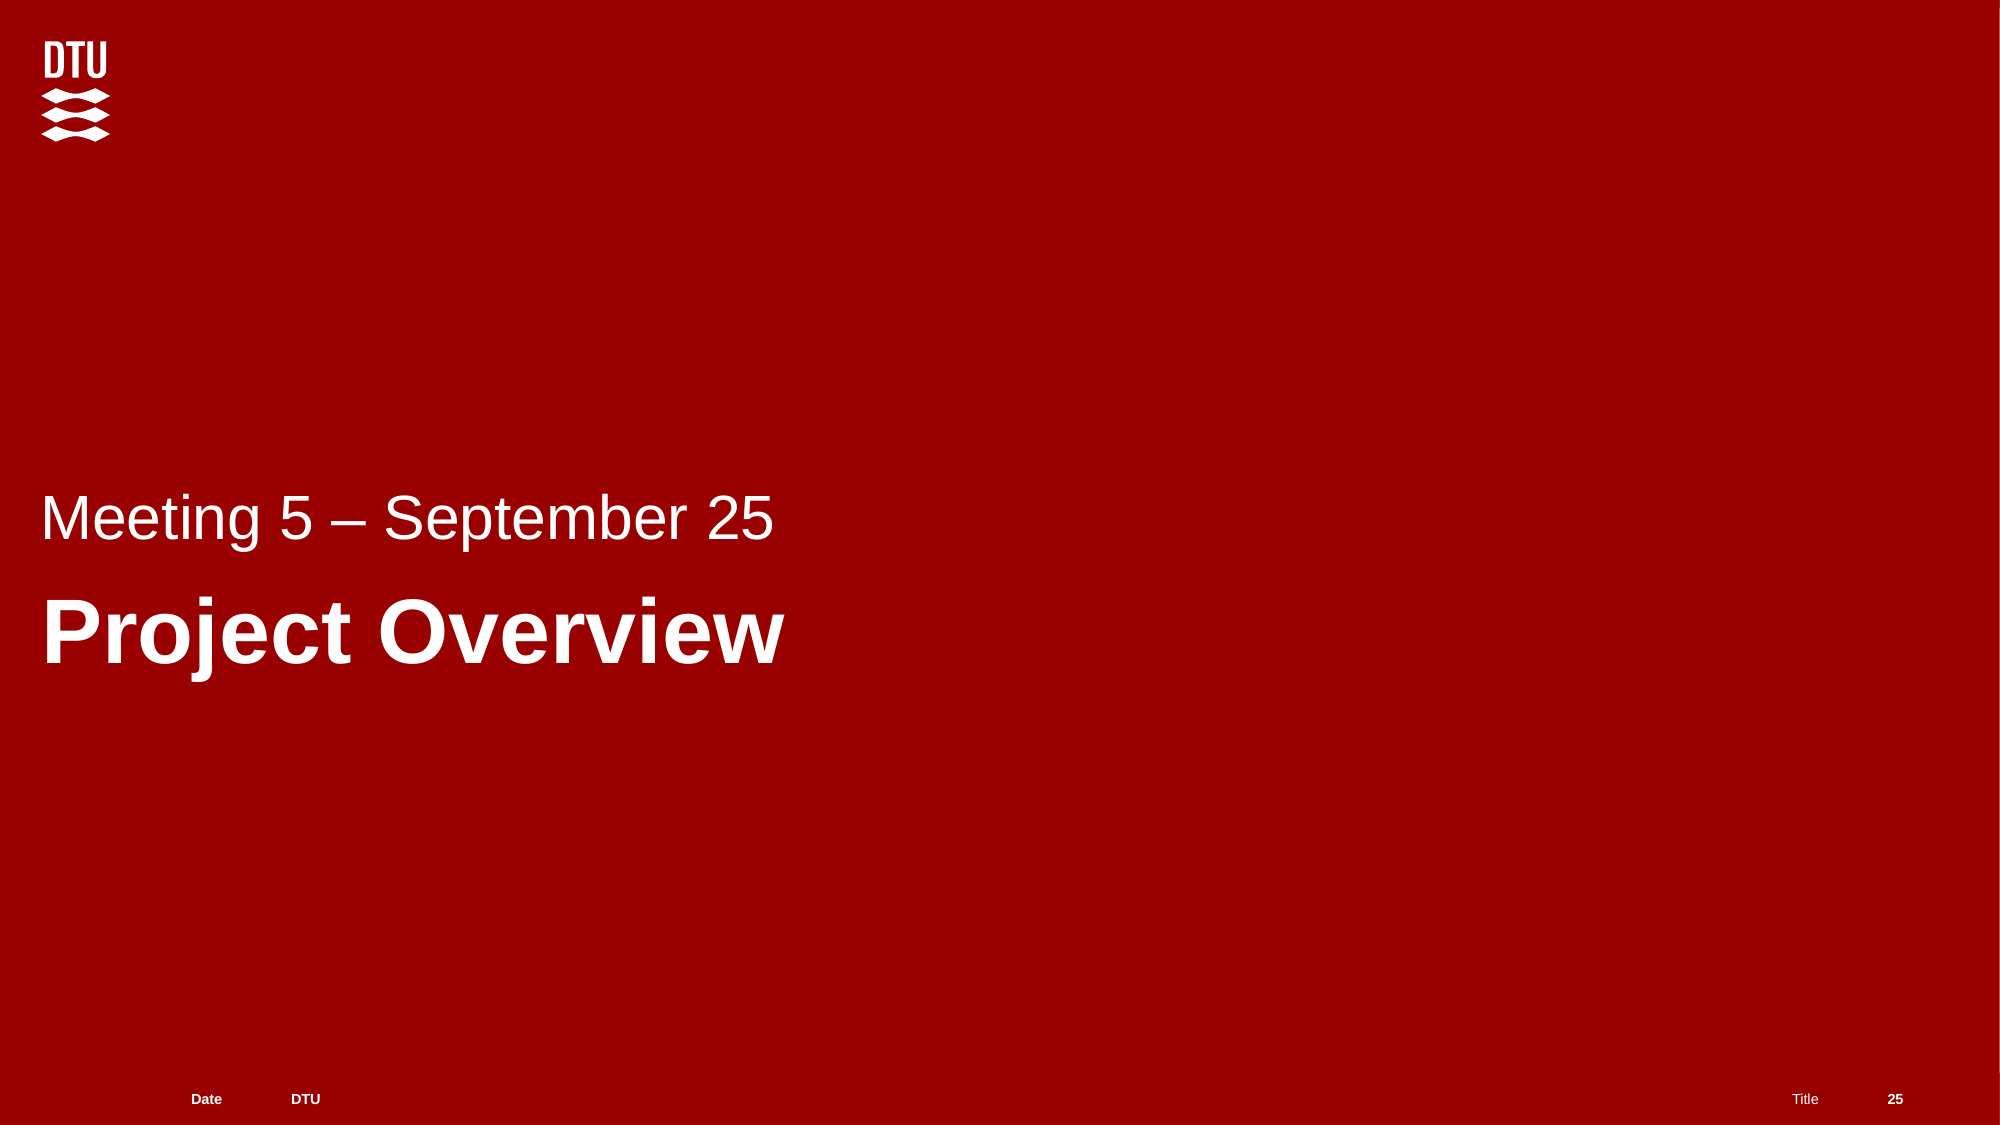

Meeting 5 – September 25
# Project Overview
25